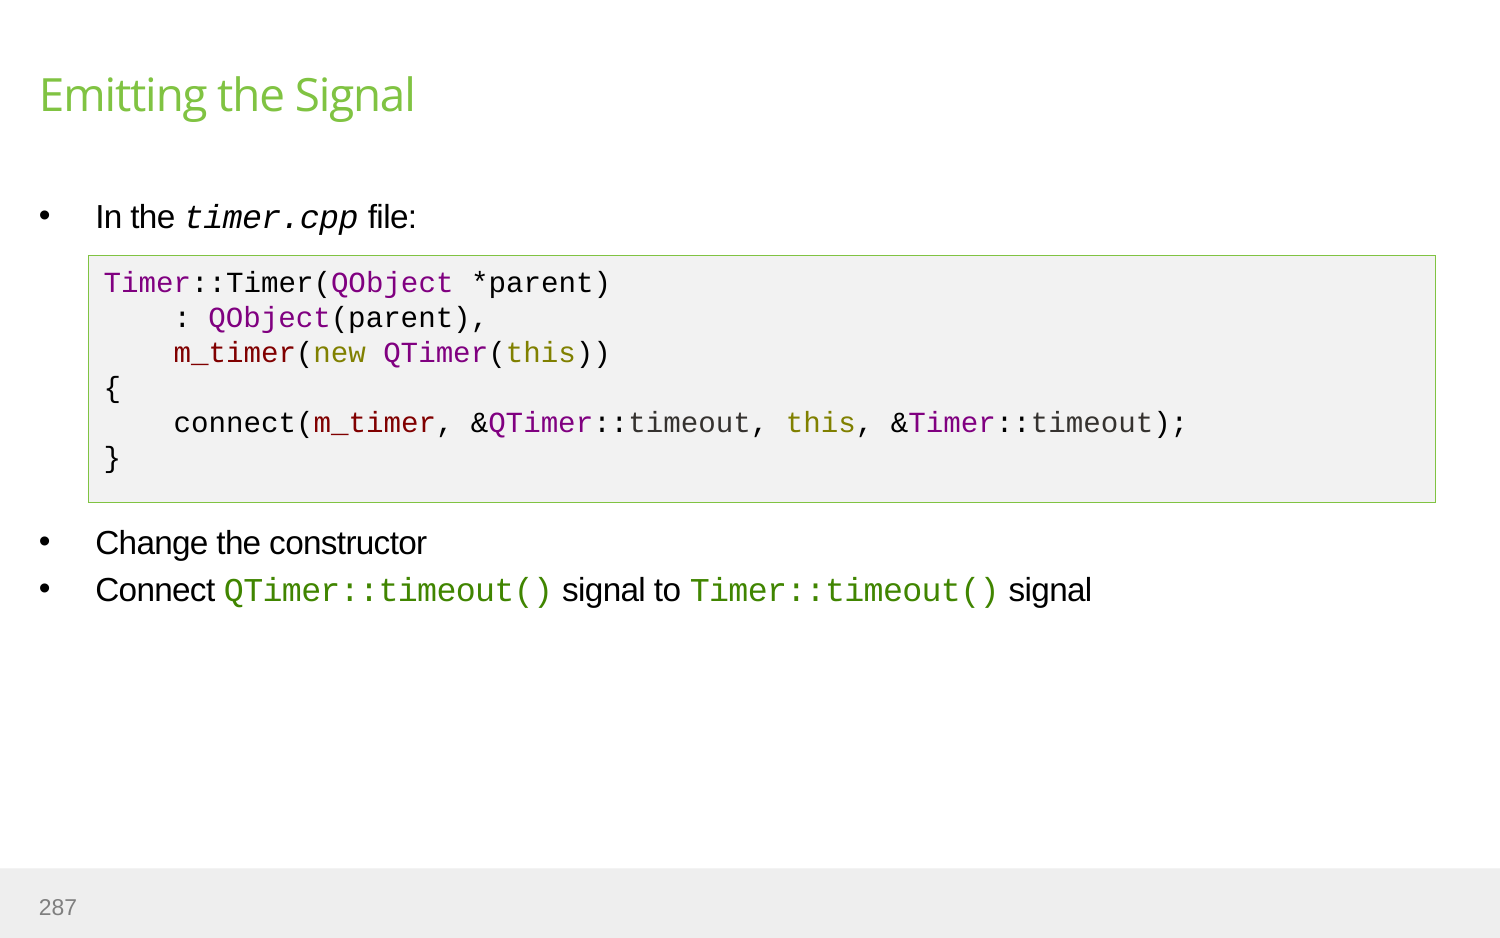

# Emitting the Signal
In the timer.cpp file:

Change the constructor
Connect QTimer::timeout() signal to Timer::timeout() signal
Timer::Timer(QObject *parent)
    : QObject(parent),
    m_timer(new QTimer(this))
{
    connect(m_timer, &QTimer::timeout, this, &Timer::timeout);
}
287